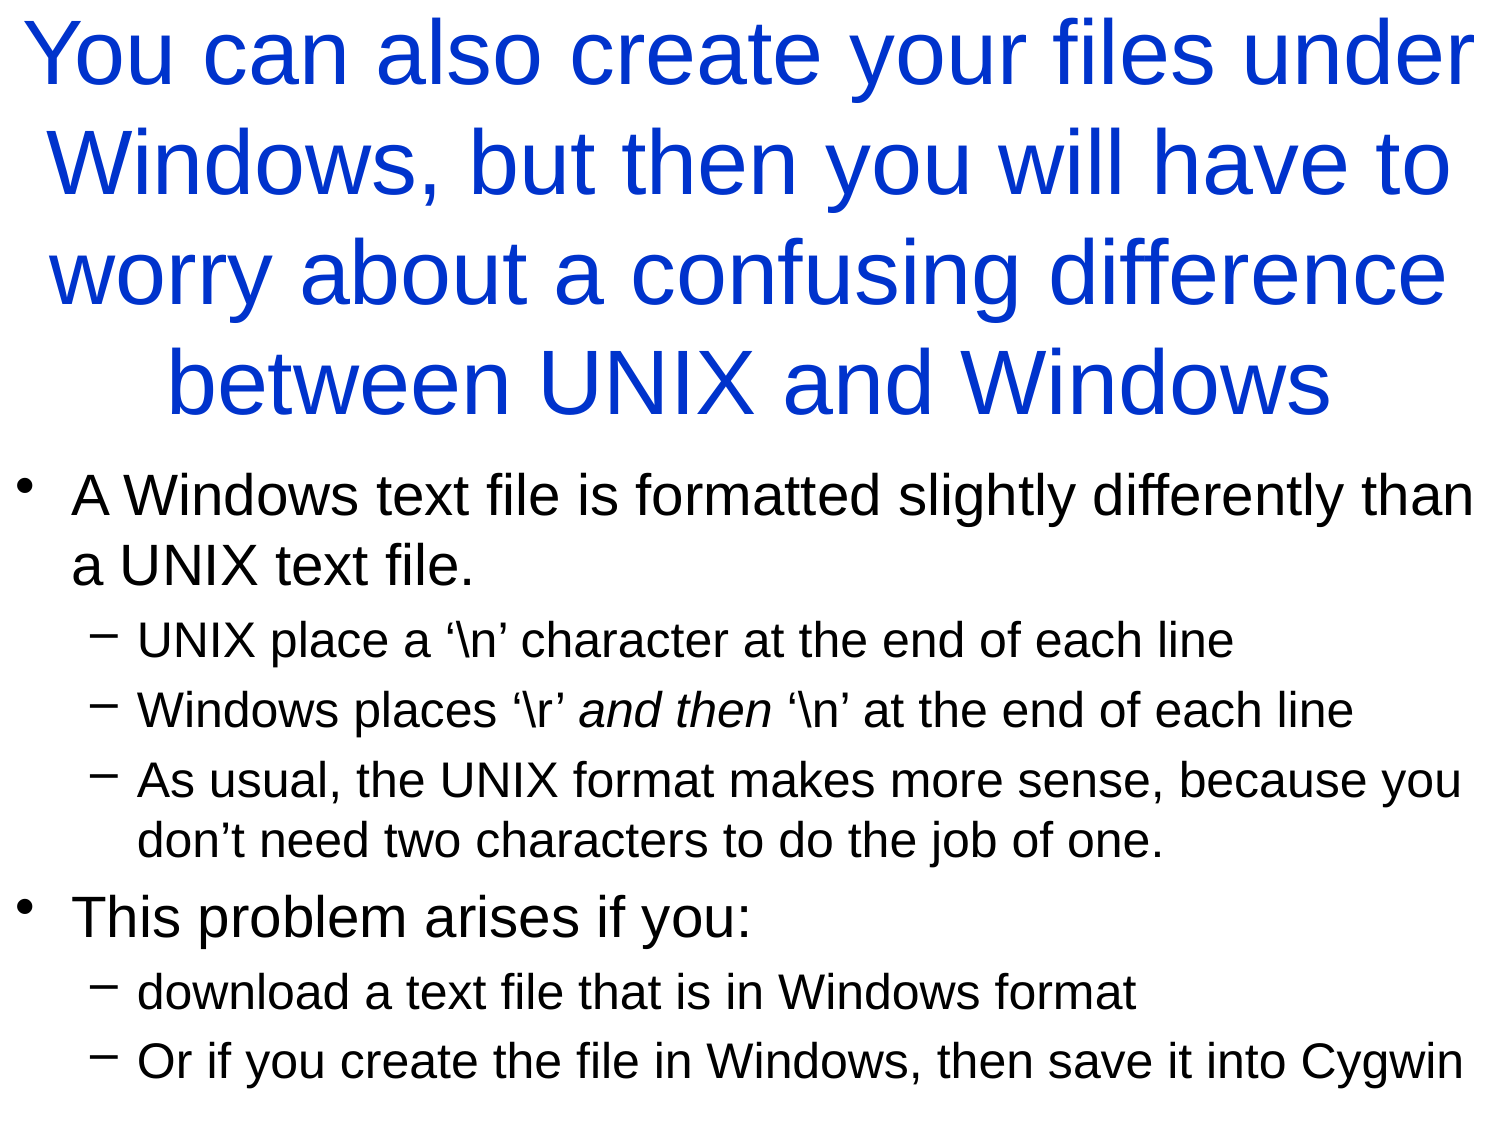

You can also create your files under Windows, but then you will have to worry about a confusing difference between UNIX and Windows
A Windows text file is formatted slightly differently than a UNIX text file.
UNIX place a ‘\n’ character at the end of each line
Windows places ‘\r’ and then ‘\n’ at the end of each line
As usual, the UNIX format makes more sense, because you don’t need two characters to do the job of one.
This problem arises if you:
download a text file that is in Windows format
Or if you create the file in Windows, then save it into Cygwin